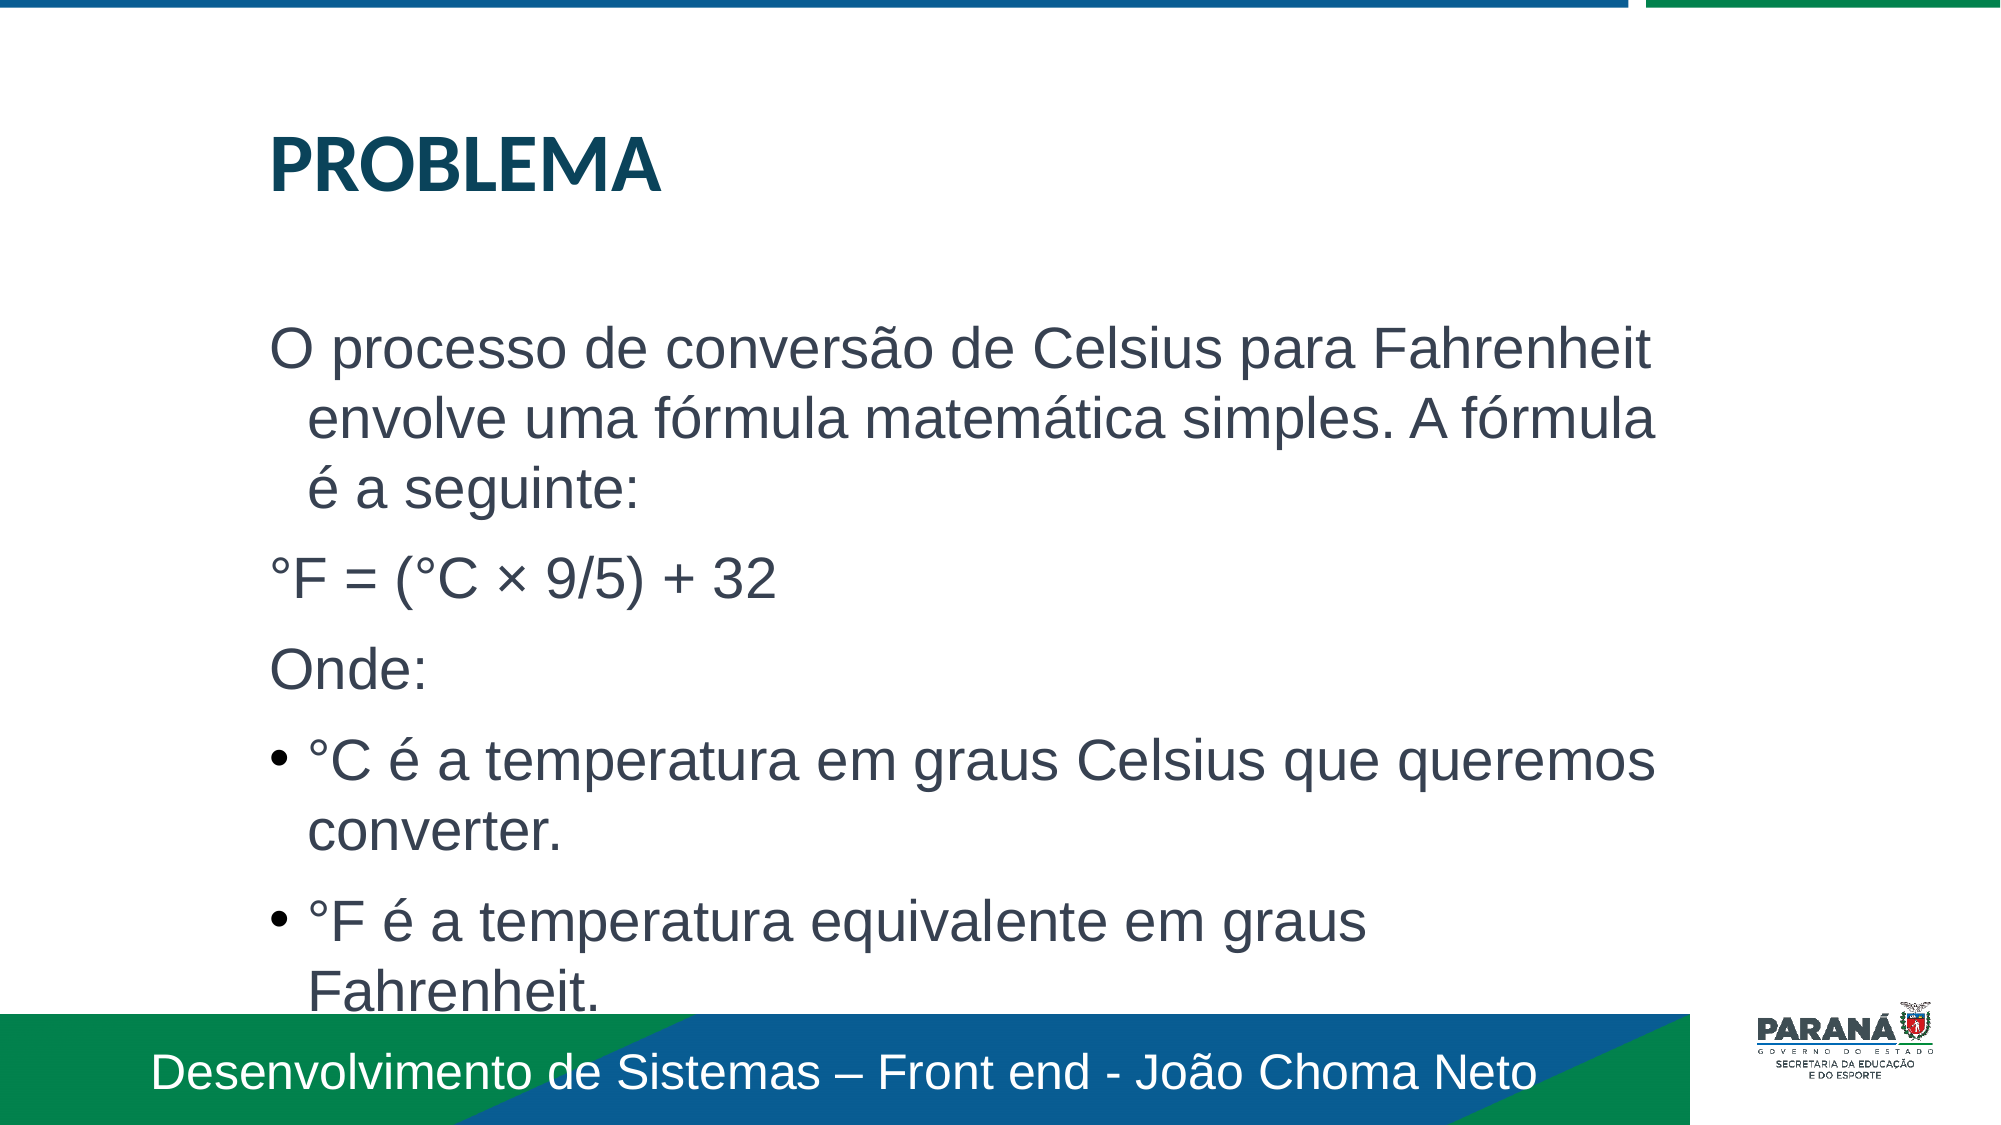

PROBLEMA
O processo de conversão de Celsius para Fahrenheit envolve uma fórmula matemática simples. A fórmula é a seguinte:
°F = (°C × 9/5) + 32
Onde:
°C é a temperatura em graus Celsius que queremos converter.
°F é a temperatura equivalente em graus Fahrenheit.